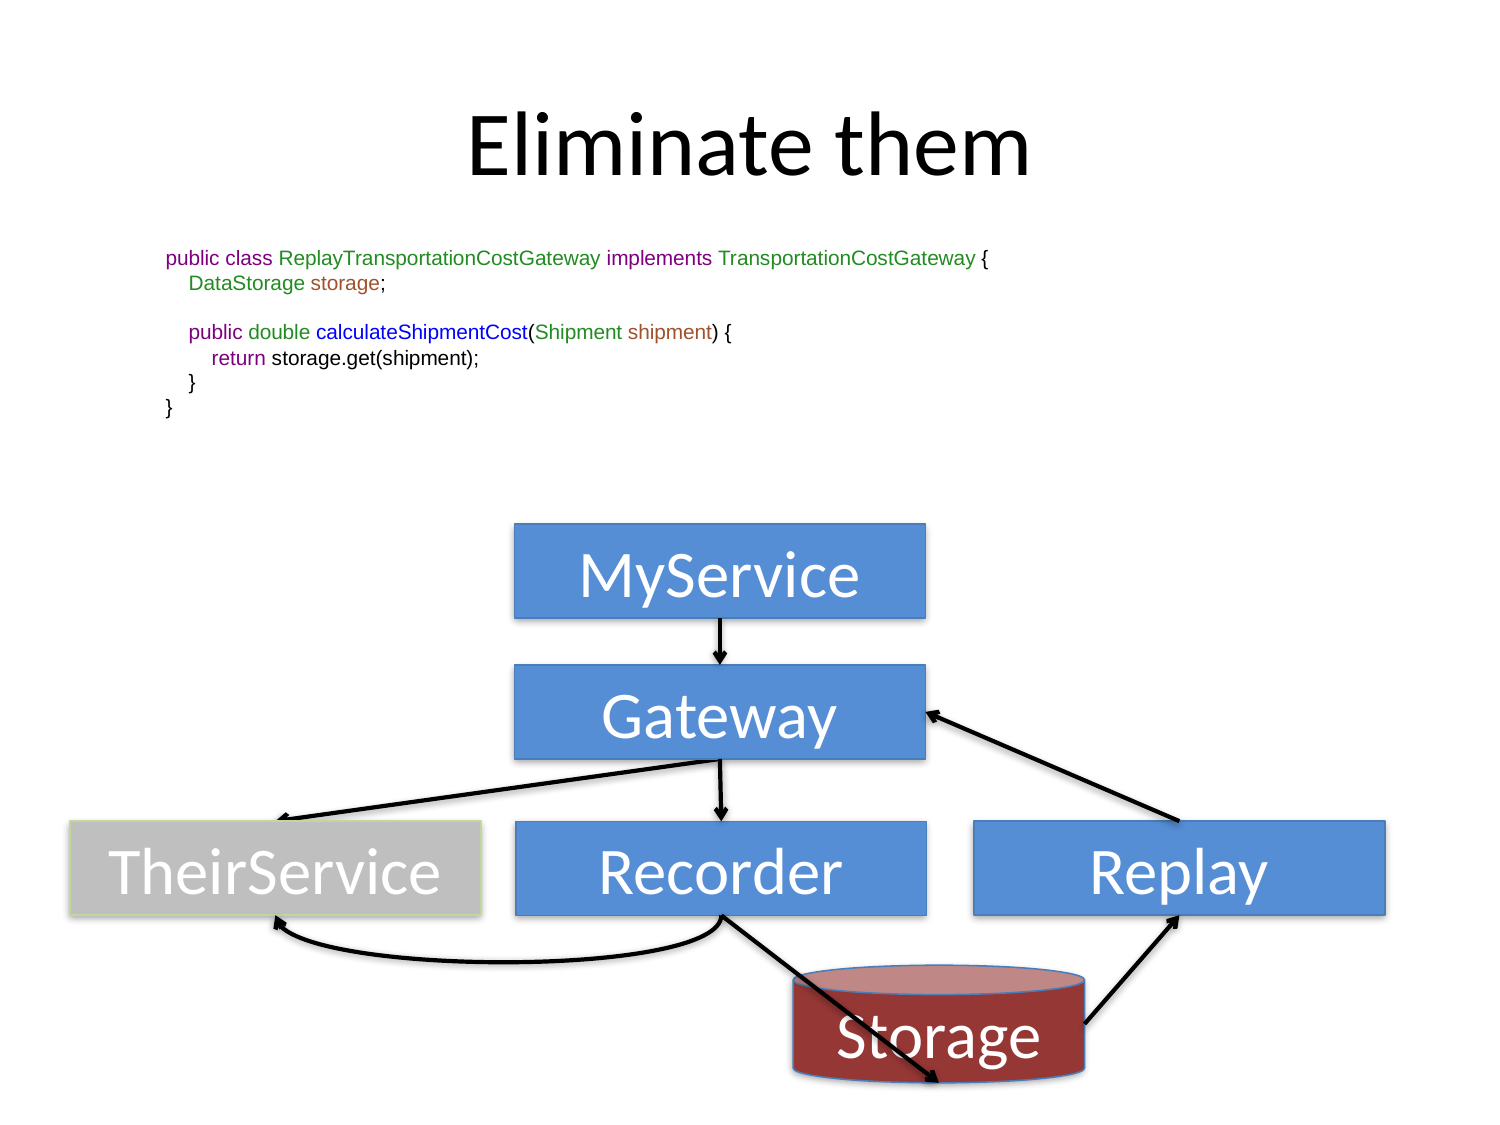

# Eliminate them
public class ReplayTransportationCostGateway implements TransportationCostGateway {
    DataStorage storage;
    public double calculateShipmentCost(Shipment shipment) {
        return storage.get(shipment);
    }
}
MyService
Gateway
TheirService
Replay
Recorder
Storage